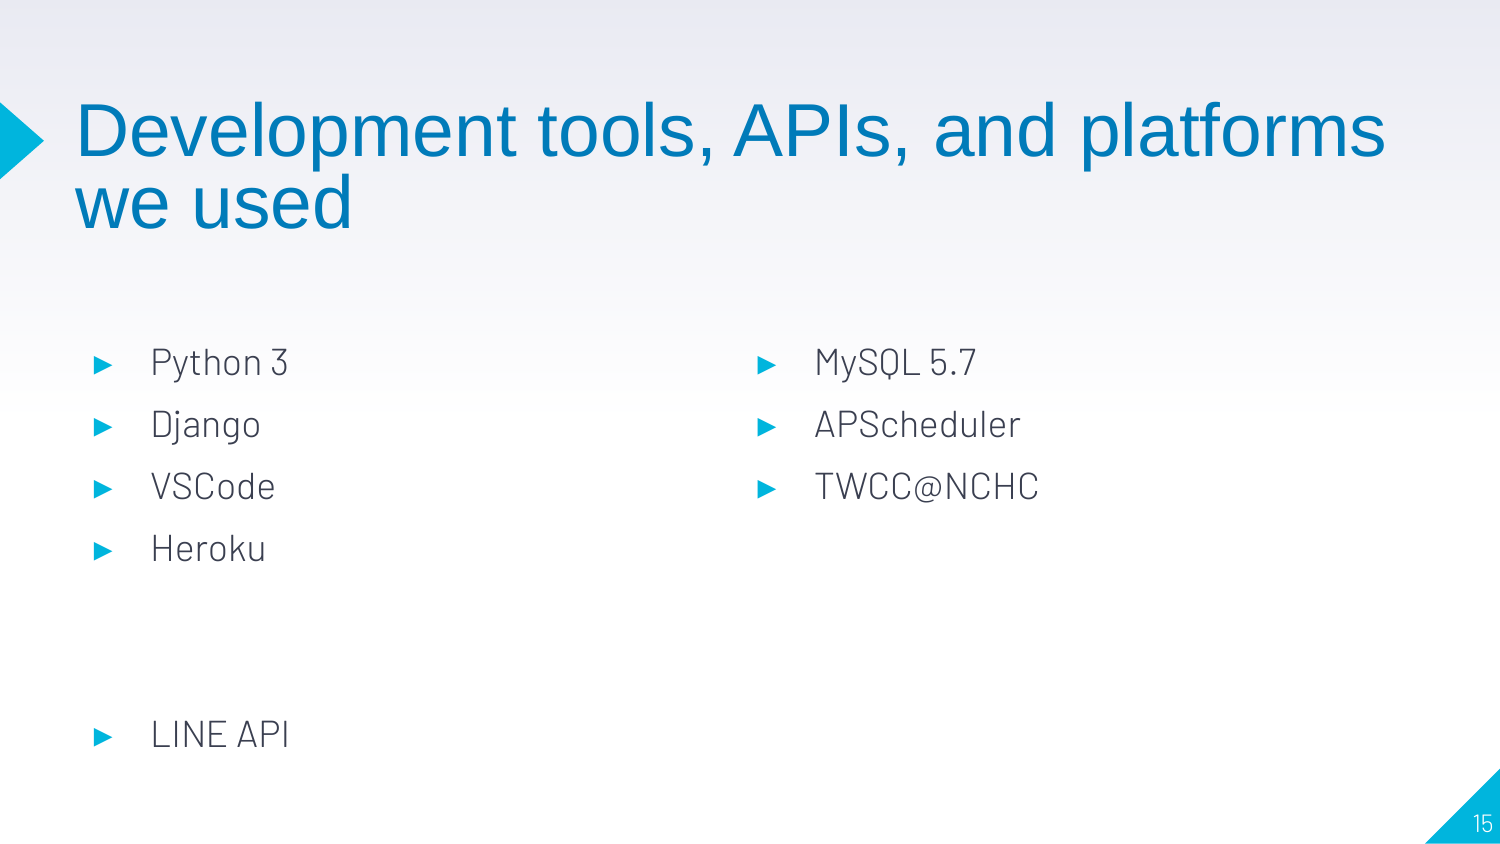

# Development tools, APIs, and platforms we used
Python 3
Django
VSCode
Heroku

LINE API
MySQL 5.7
APScheduler
TWCC@NCHC

15